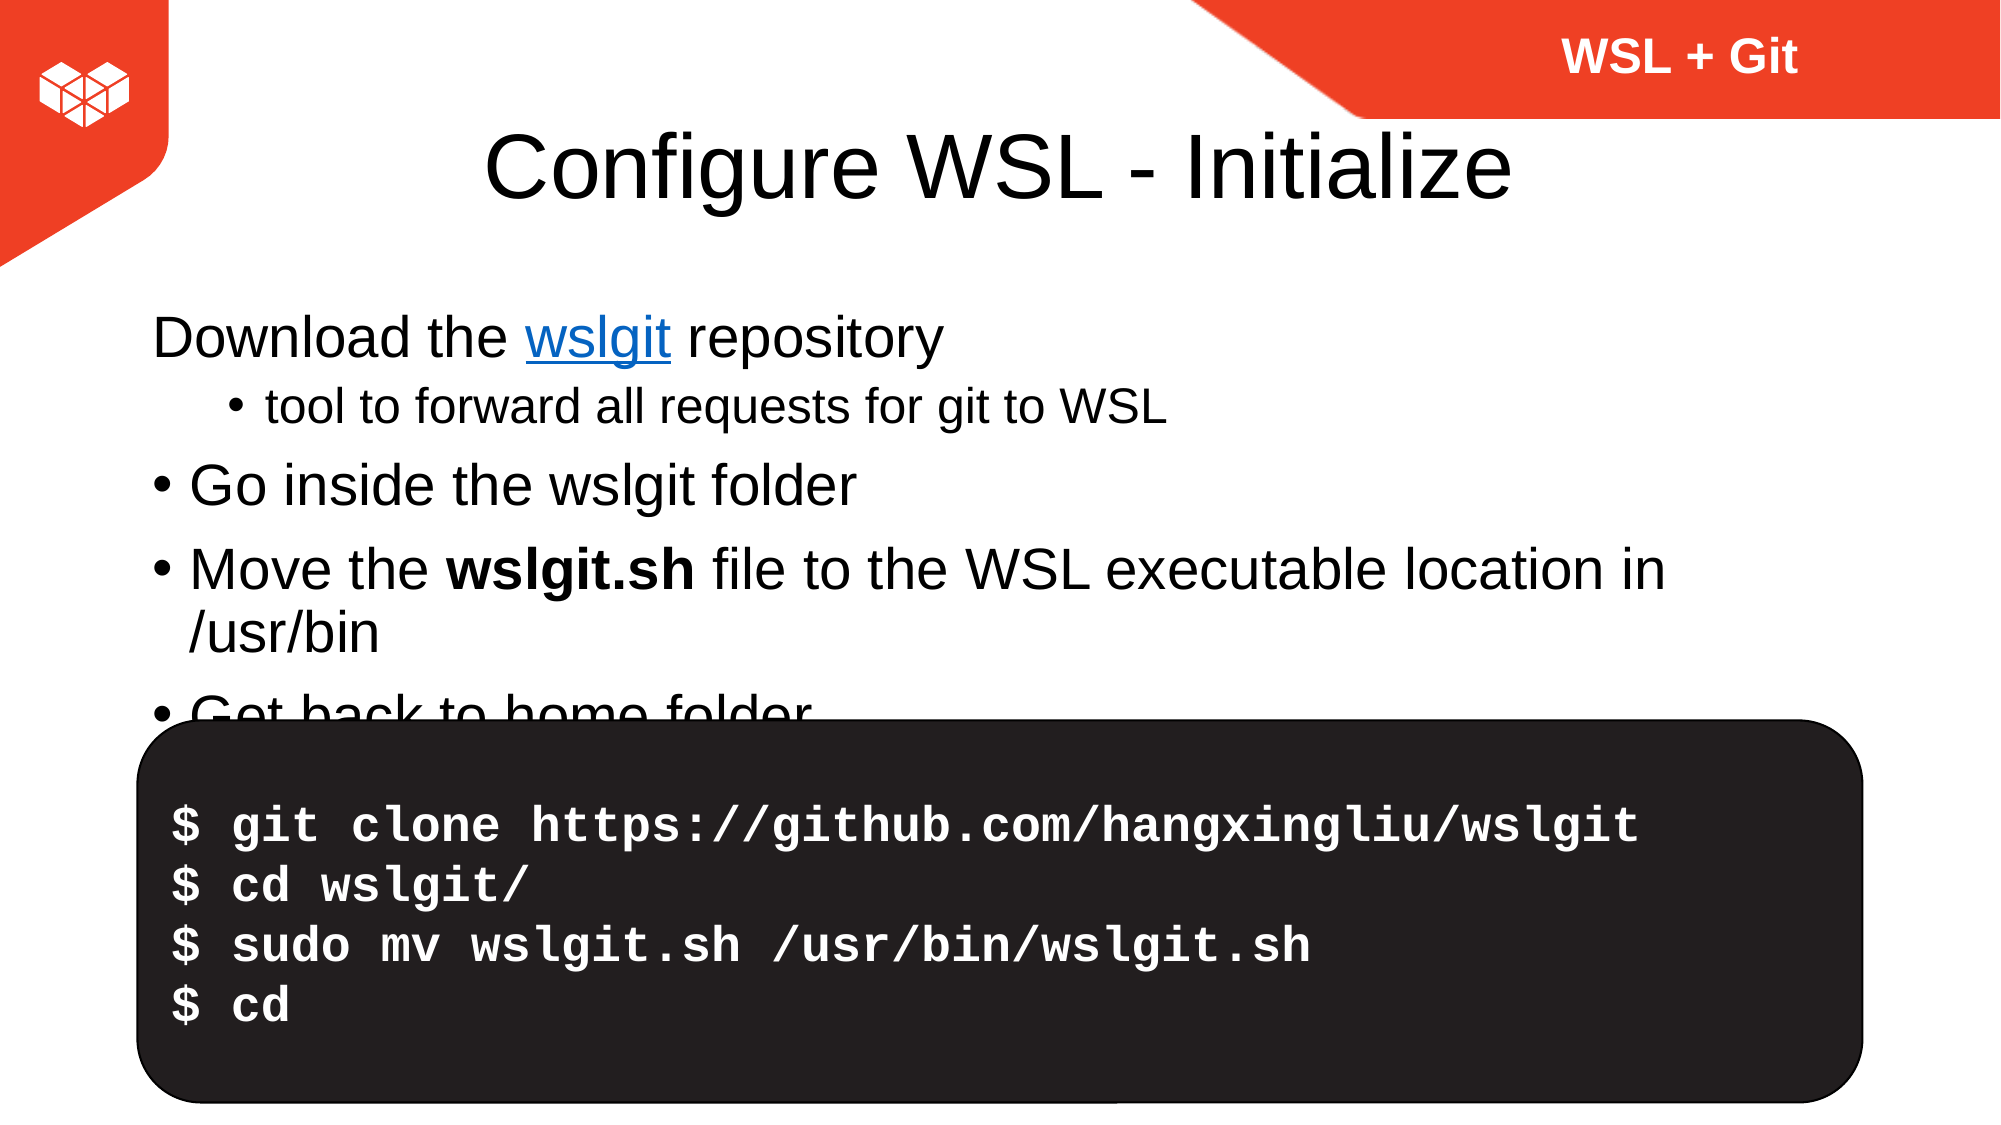

WSL + Git
# Configure WSL - Initialize
Download the wslgit repository
tool to forward all requests for git to WSL
Go inside the wslgit folder
Move the wslgit.sh file to the WSL executable location in /usr/bin
Get back to home folder

$ git clone https://github.com/hangxingliu/wslgit
$ cd wslgit/
$ sudo mv wslgit.sh /usr/bin/wslgit.sh
$ cd